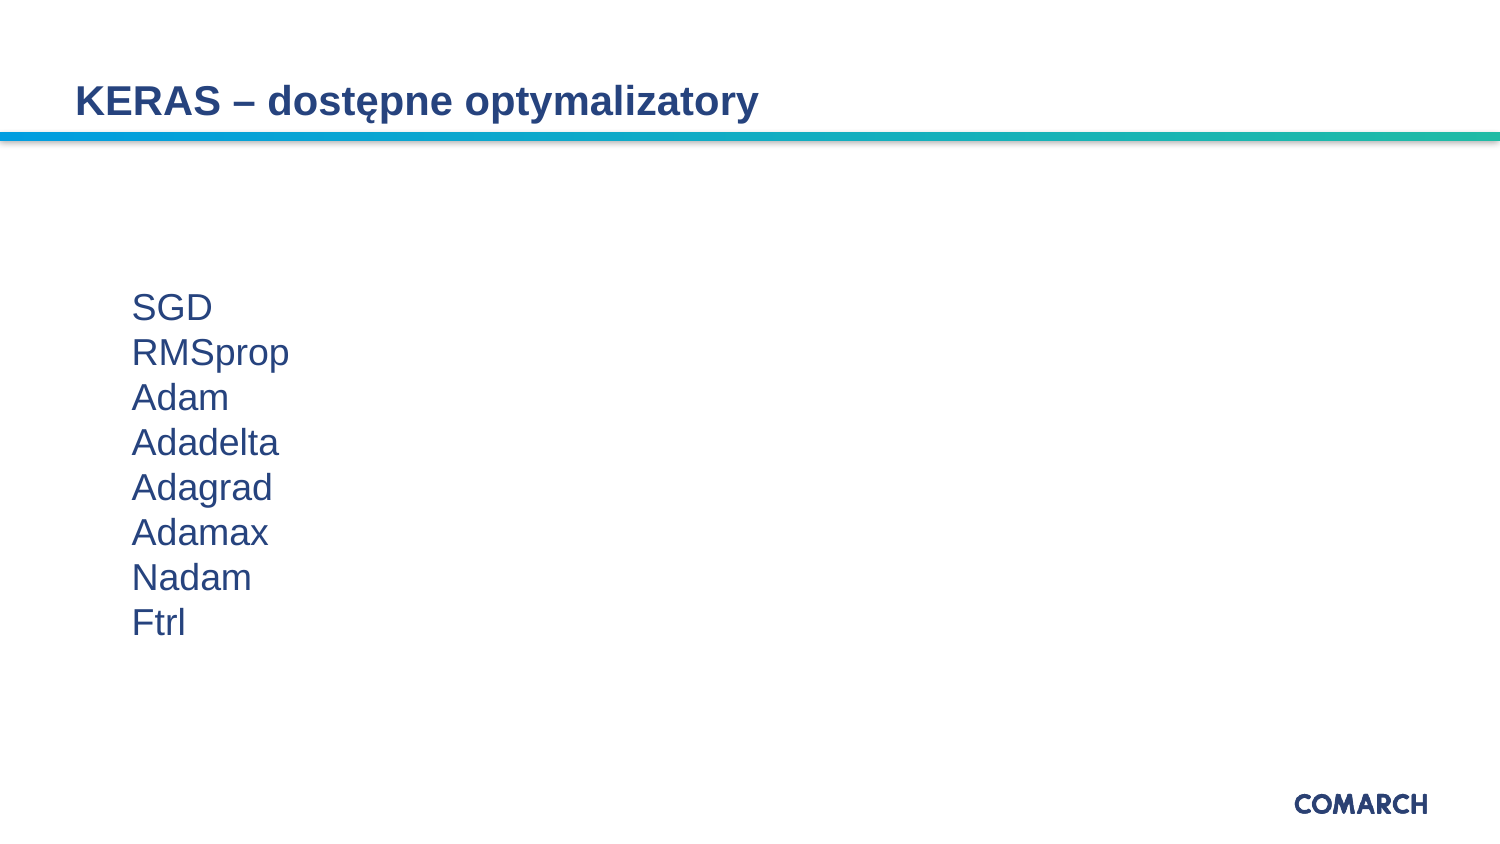

KERAS – dostępne optymalizatory

    SGD
    RMSprop
    Adam
    Adadelta
    Adagrad
    Adamax
    Nadam
    Ftrl